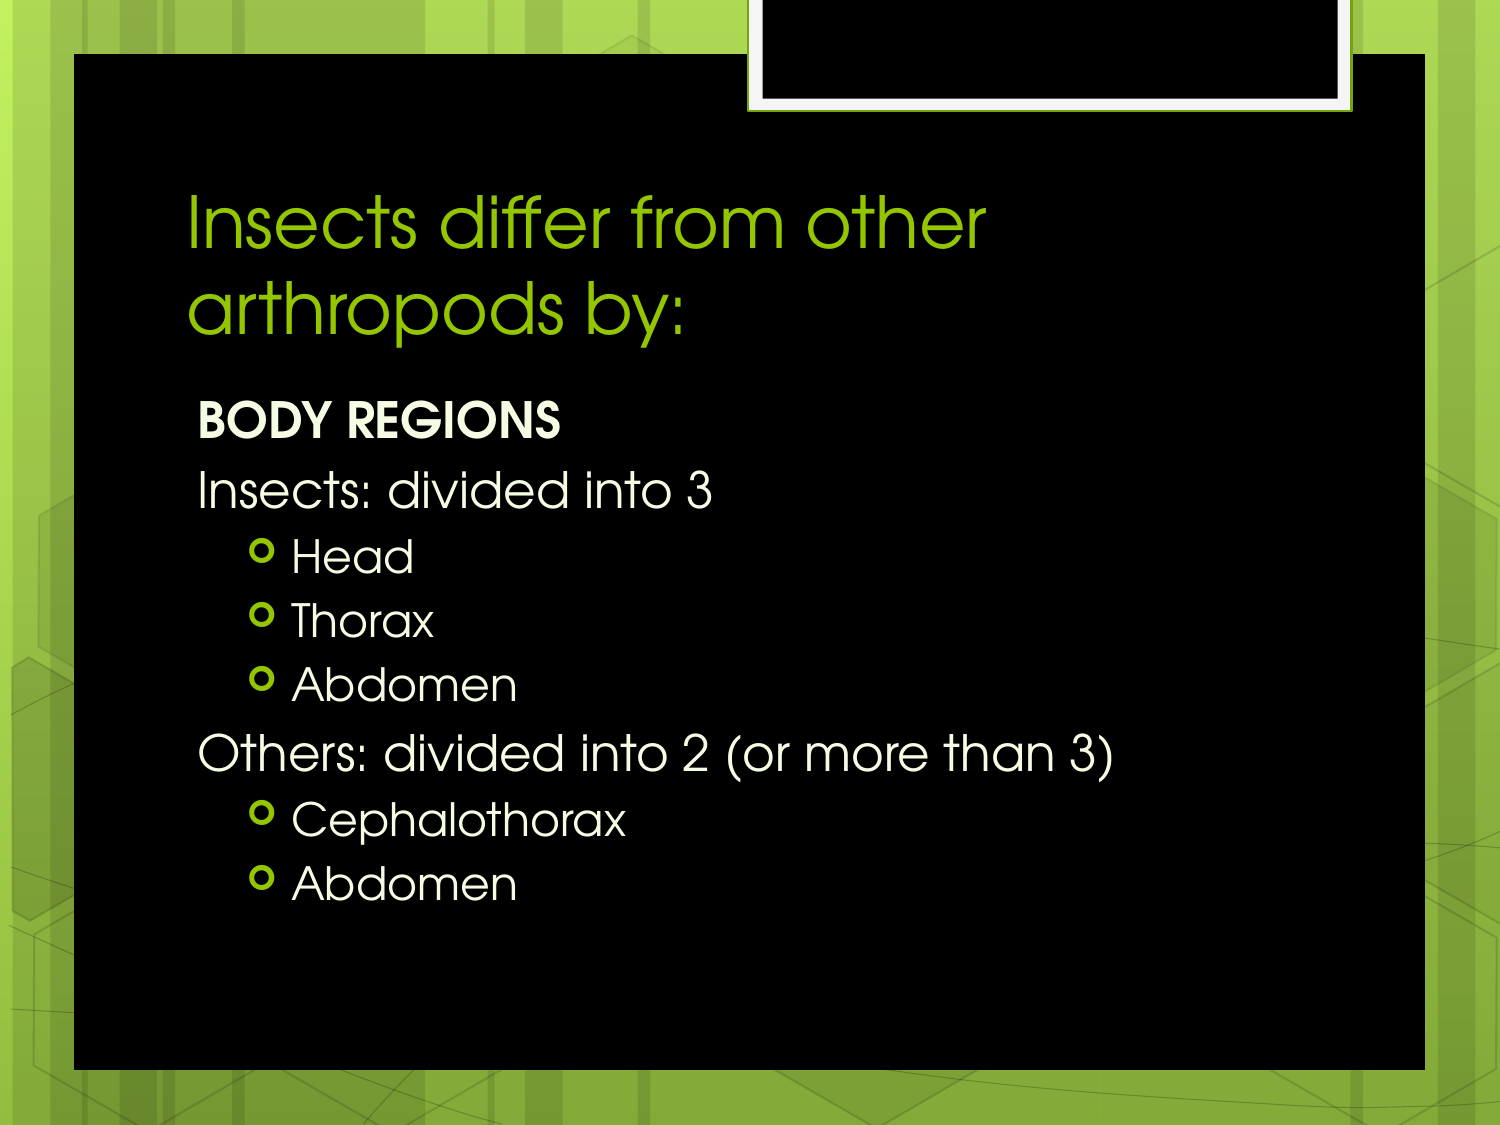

# Insects differ from other arthropods by:
BODY REGIONS
Insects: divided into 3
Head
Thorax
Abdomen
Others: divided into 2 (or more than 3)
Cephalothorax
Abdomen